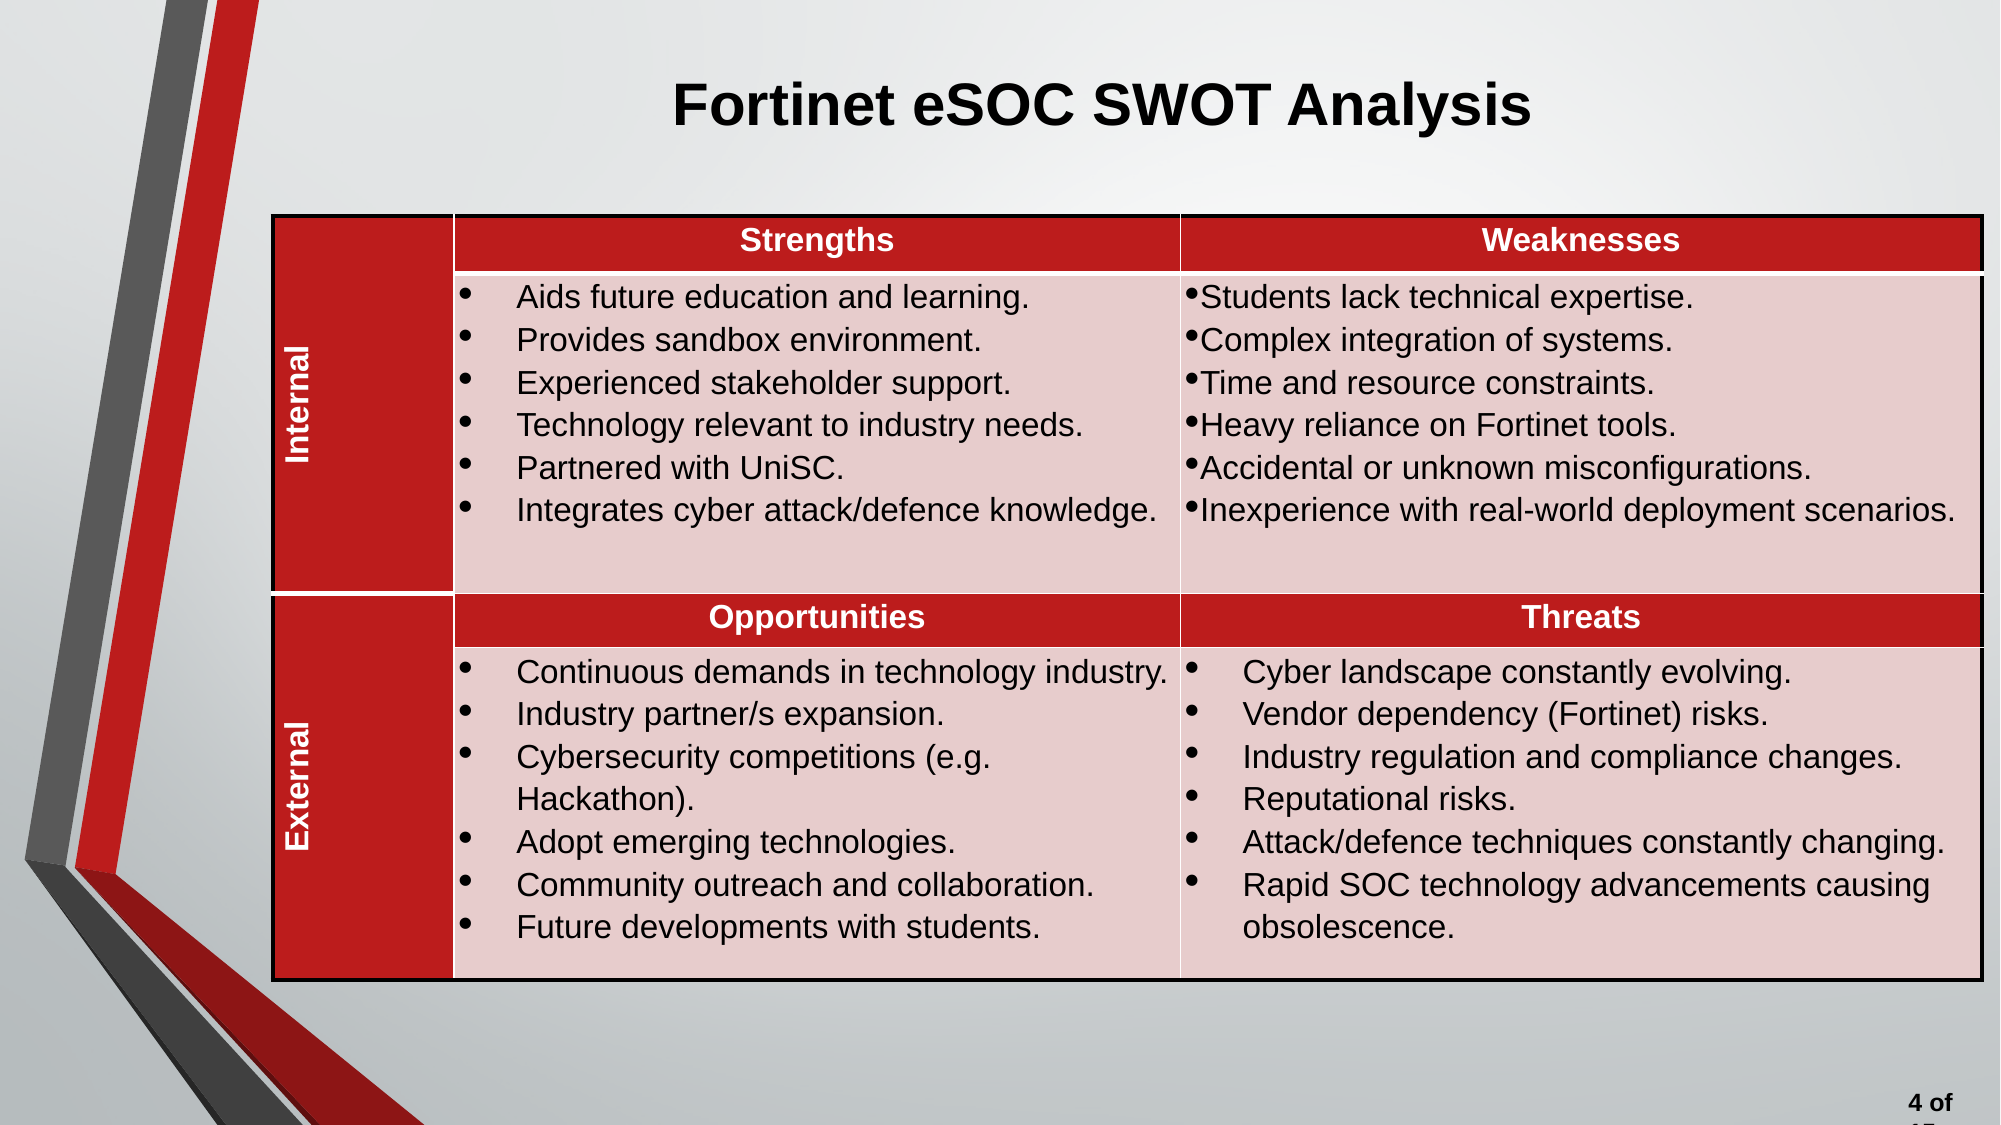

Fortinet eSOC SWOT Analysis
| Internal | Strengths | Weaknesses |
| --- | --- | --- |
|  | Aids future education and learning. Provides sandbox environment. Experienced stakeholder support. Technology relevant to industry needs. Partnered with UniSC. Integrates cyber attack/defence knowledge. | Students lack technical expertise. Complex integration of systems. Time and resource constraints. Heavy reliance on Fortinet tools. Accidental or unknown misconfigurations. Inexperience with real-world deployment scenarios. |
| External | Opportunities | Threats |
|  | Continuous demands in technology industry. Industry partner/s expansion. Cybersecurity competitions (e.g. Hackathon). Adopt emerging technologies. Community outreach and collaboration. Future developments with students. | Cyber landscape constantly evolving. Vendor dependency (Fortinet) risks. Industry regulation and compliance changes. Reputational risks. Attack/defence techniques constantly changing. Rapid SOC technology advancements causing obsolescence. |
4 of 15